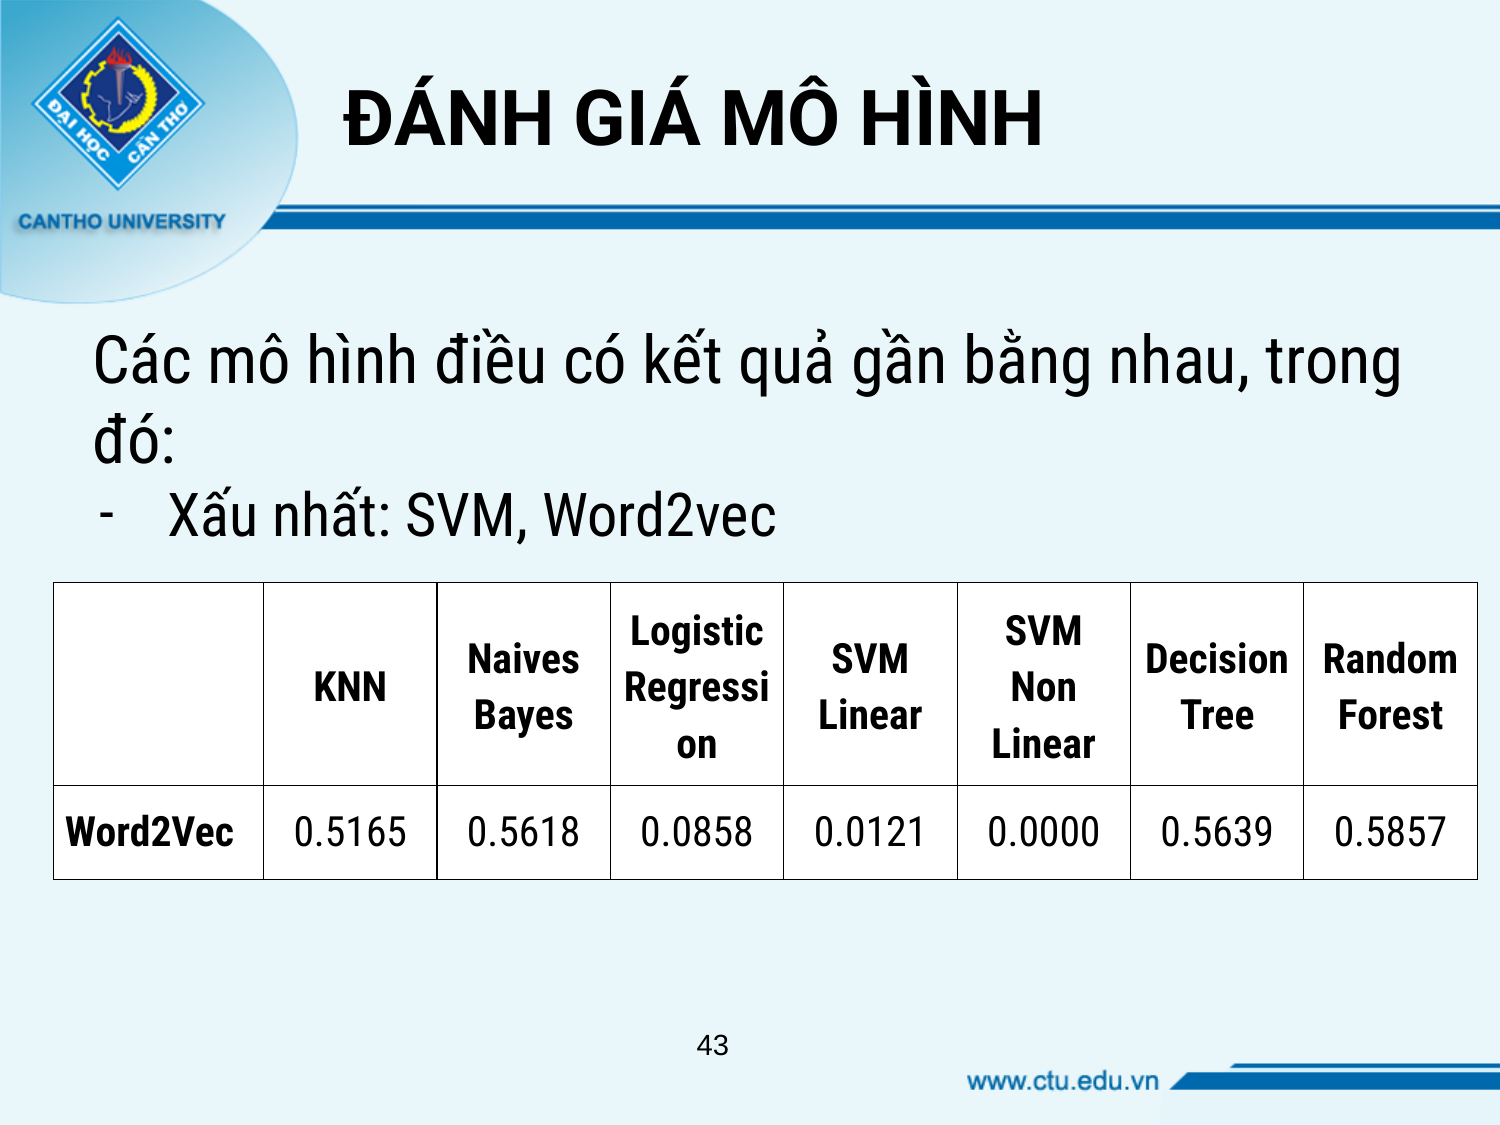

ĐÁNH GIÁ MÔ HÌNH
Các mô hình điều có kết quả gần bằng nhau, trong đó:
Xấu nhất: SVM, Word2vec
|  | KNN | Naives Bayes | Logistic Regression | SVM Linear | SVM Non Linear | Decision Tree | Random Forest |
| --- | --- | --- | --- | --- | --- | --- | --- |
| Word2Vec | 0.5165 | 0.5618 | 0.0858 | 0.0121 | 0.0000 | 0.5639 | 0.5857 |
43